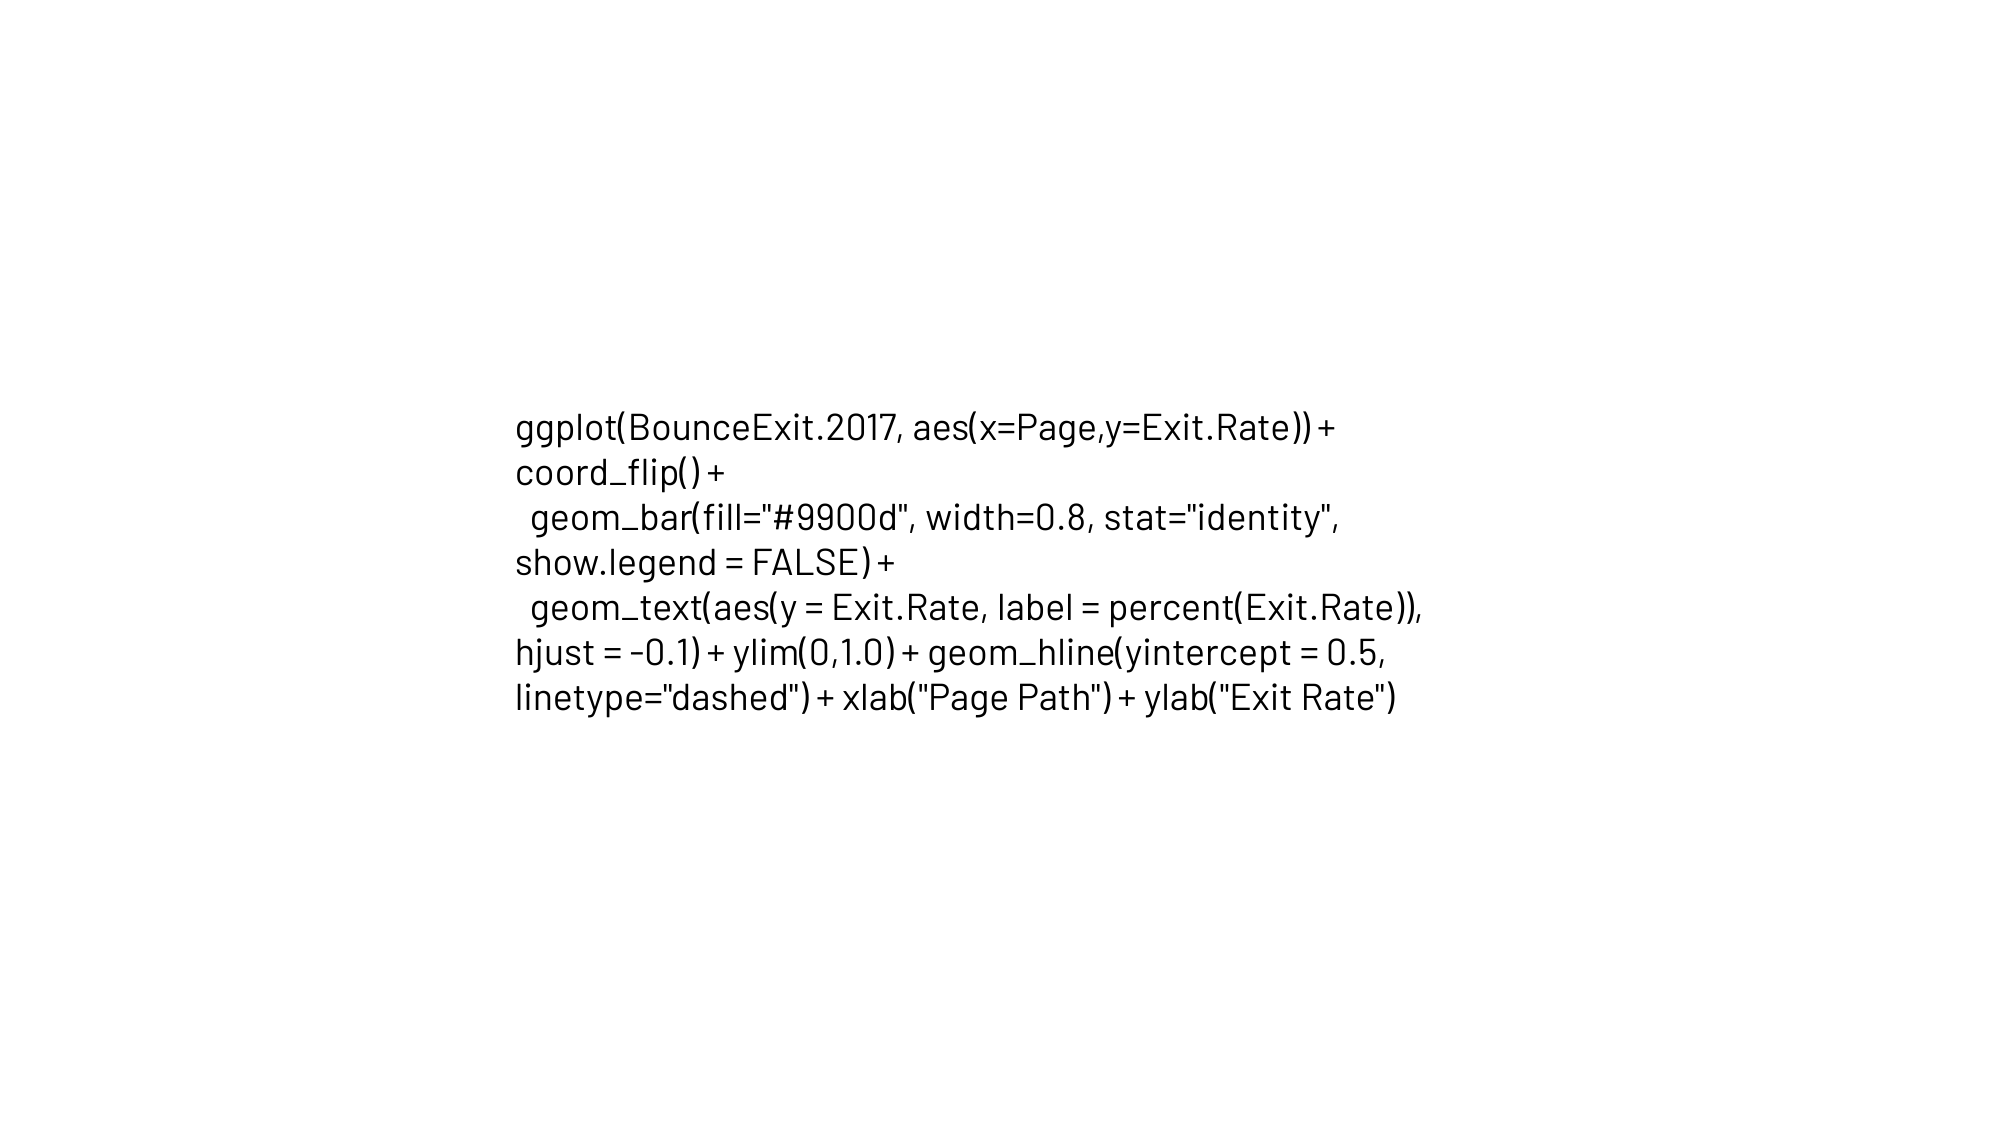

ggplot(BounceExit.2017, aes(x=Page,y=Exit.Rate)) + coord_flip() +
  geom_bar(fill="#9900d", width=0.8, stat="identity", show.legend = FALSE) +
  geom_text(aes(y = Exit.Rate, label = percent(Exit.Rate)), hjust = -0.1) + ylim(0,1.0) + geom_hline(yintercept = 0.5, linetype="dashed") + xlab("Page Path") + ylab("Exit Rate")